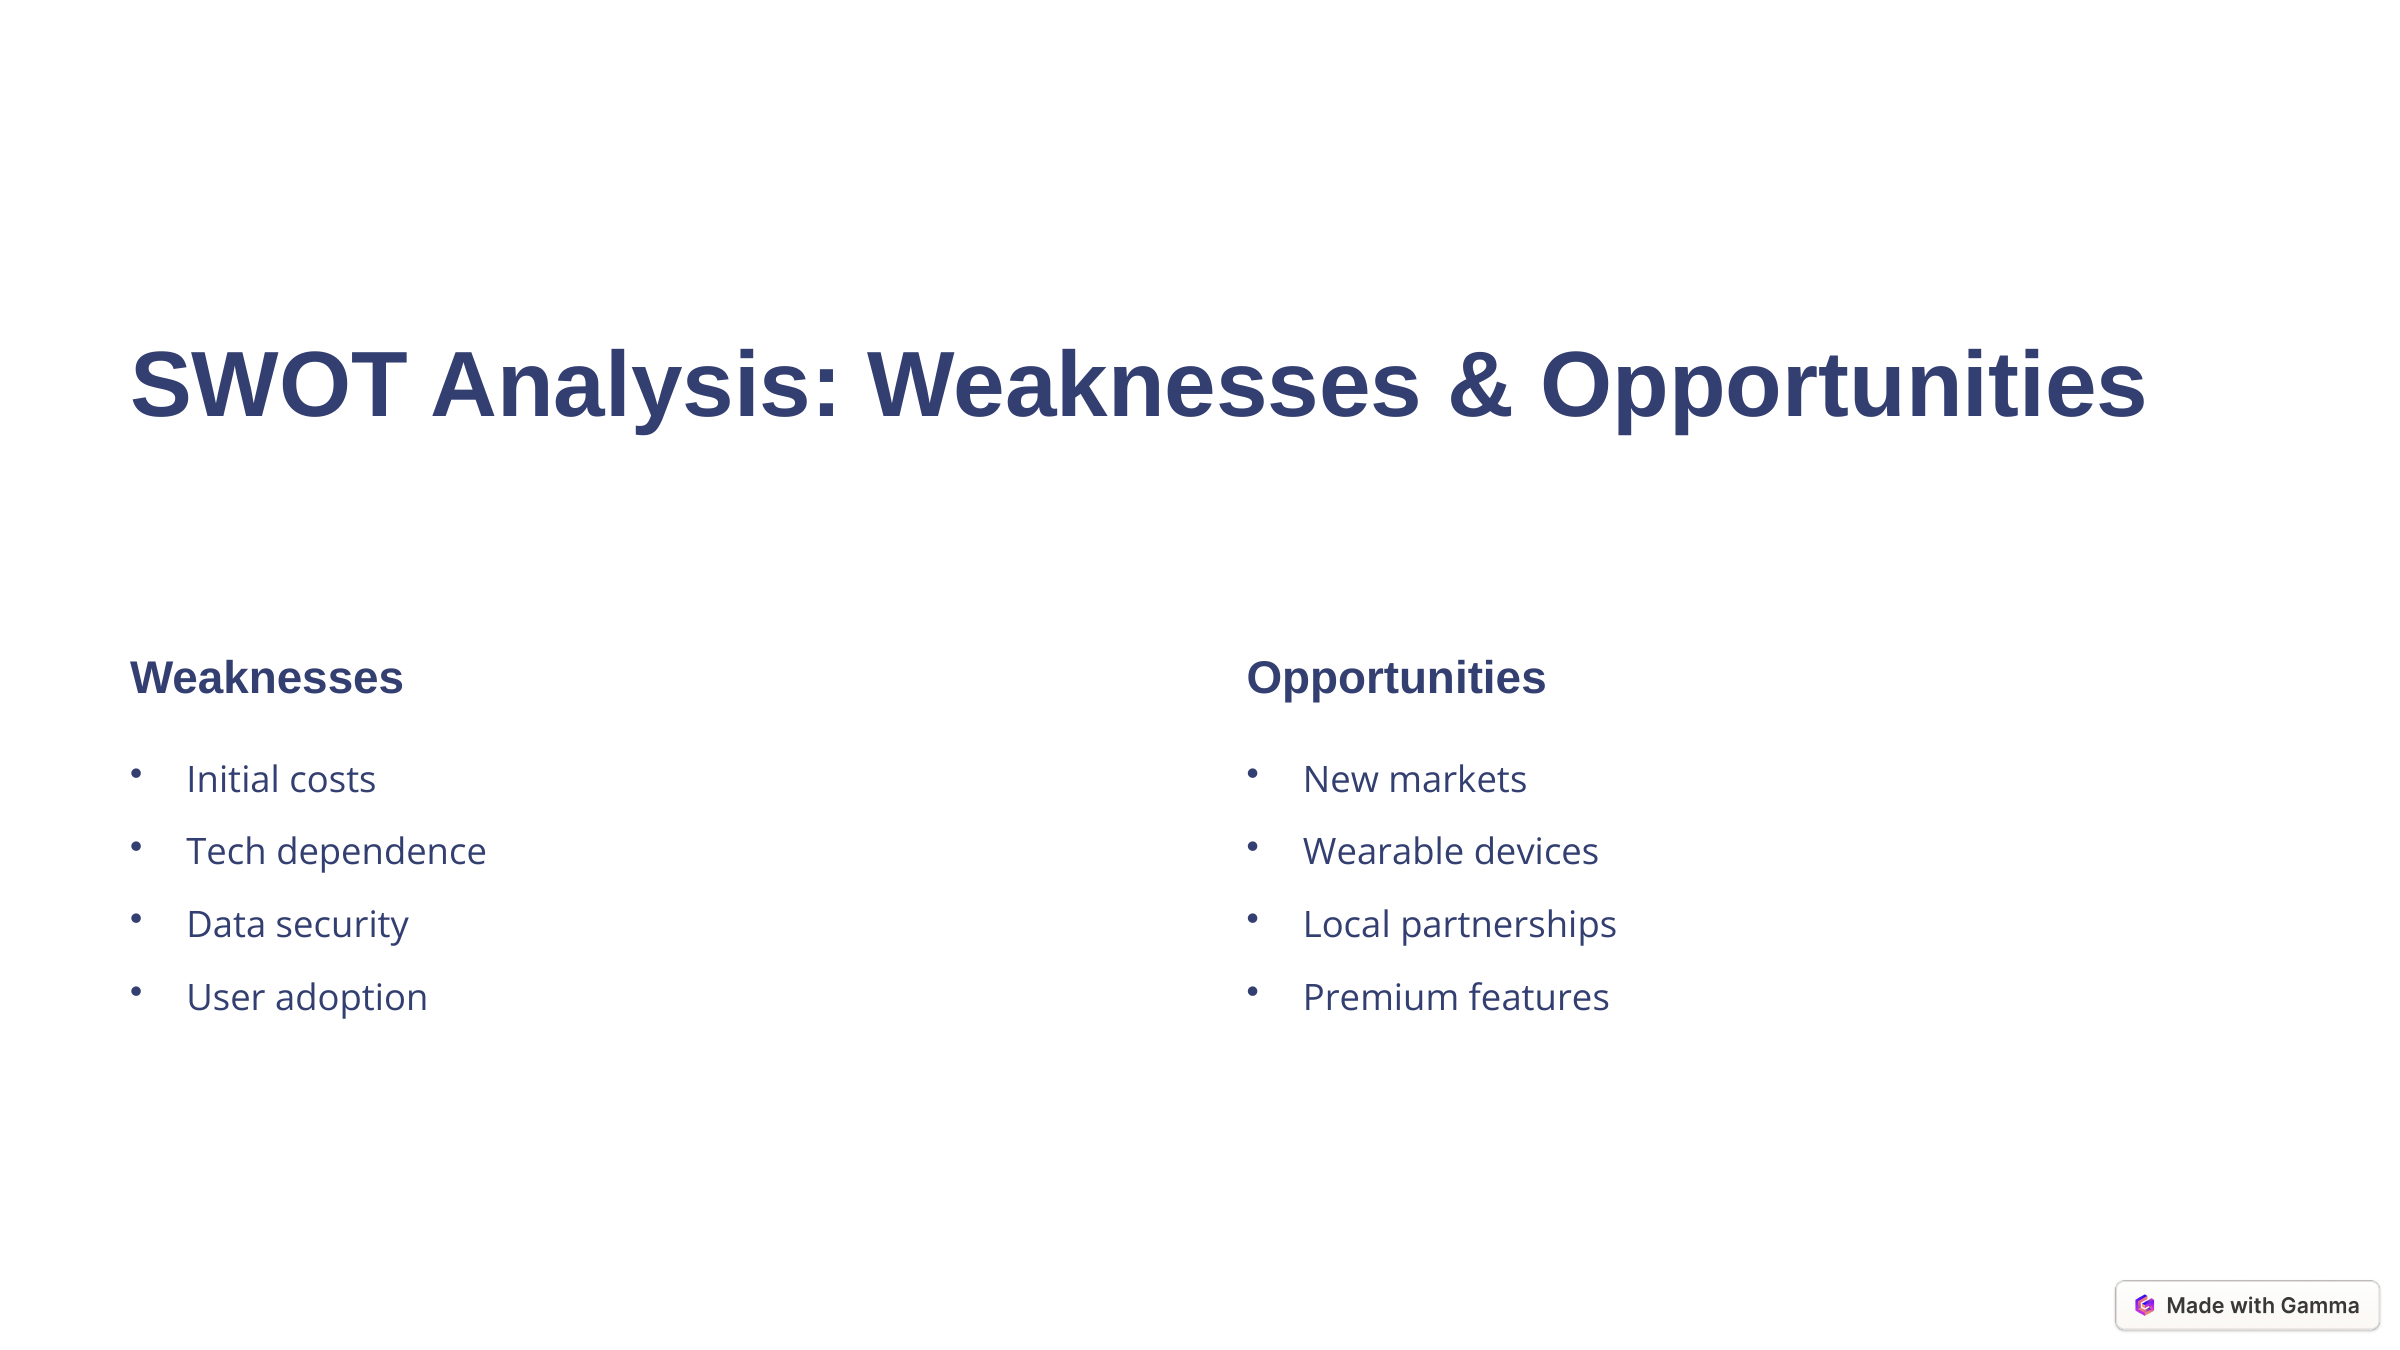

SWOT Analysis: Weaknesses & Opportunities
Weaknesses
Opportunities
Initial costs
New markets
Tech dependence
Wearable devices
Data security
Local partnerships
User adoption
Premium features